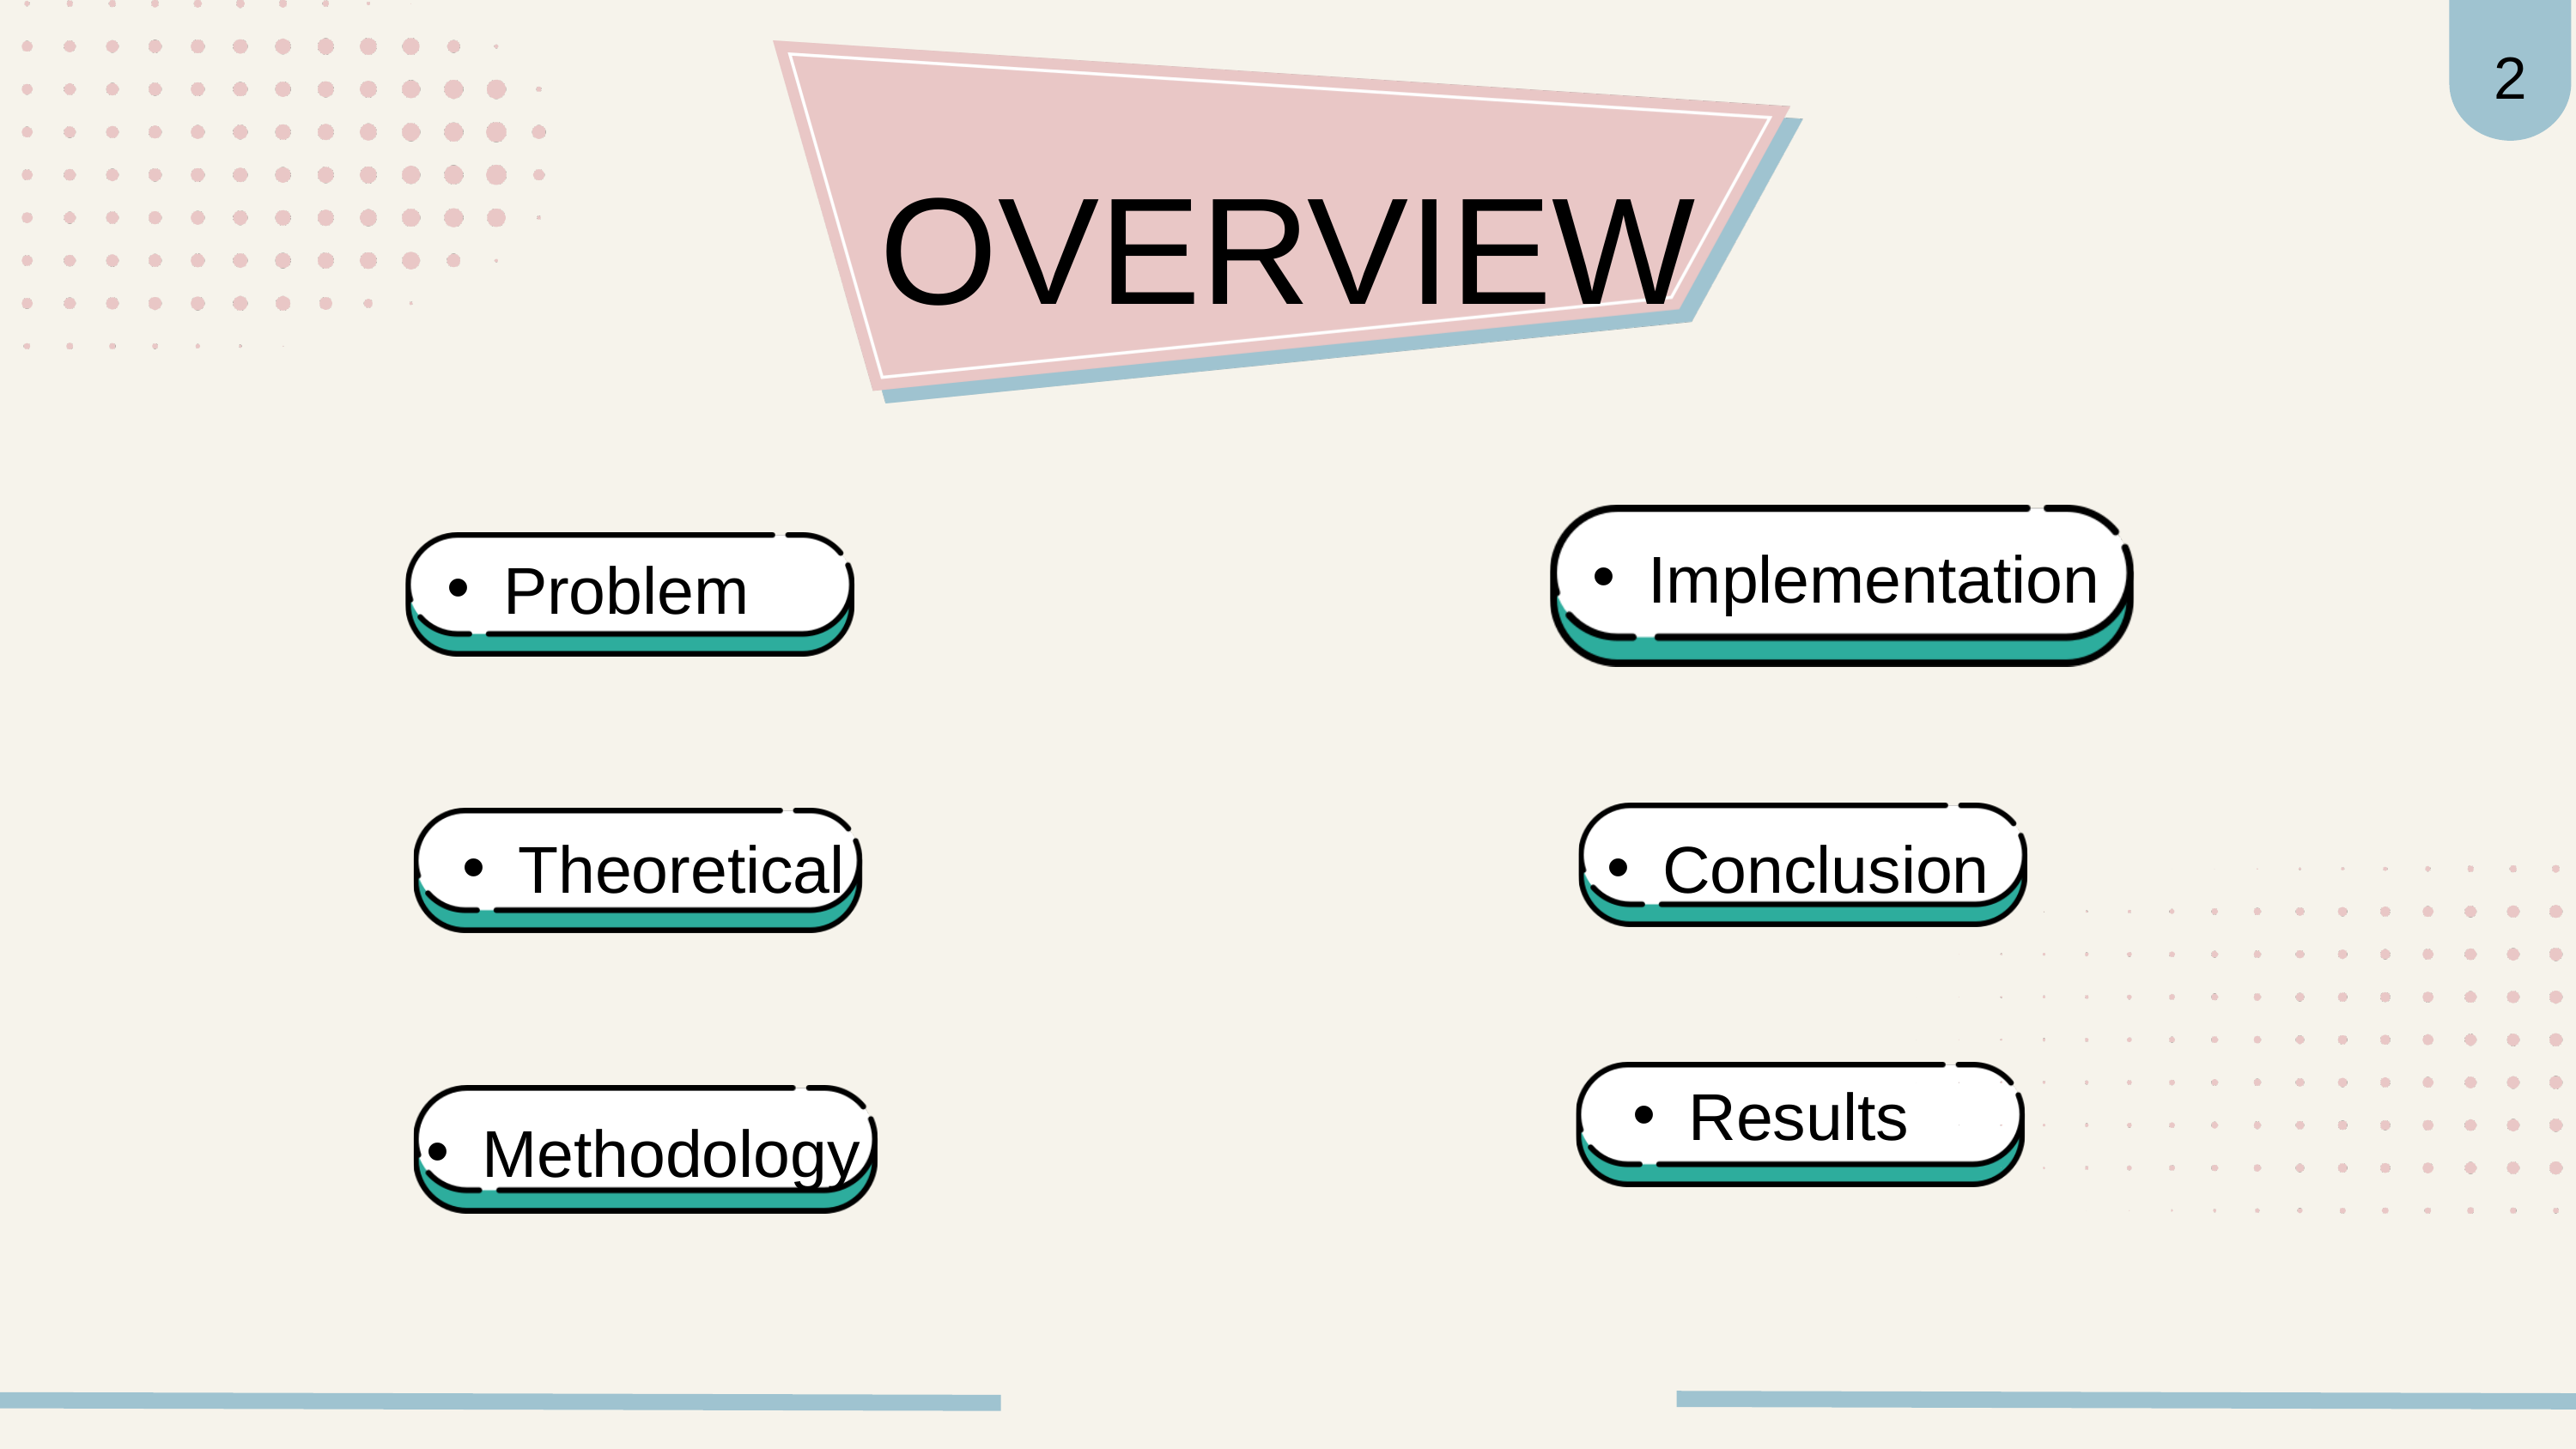

2

OVERVIEW

Implementation

Problem

Theoretical
Conclusion

Results

Methodology